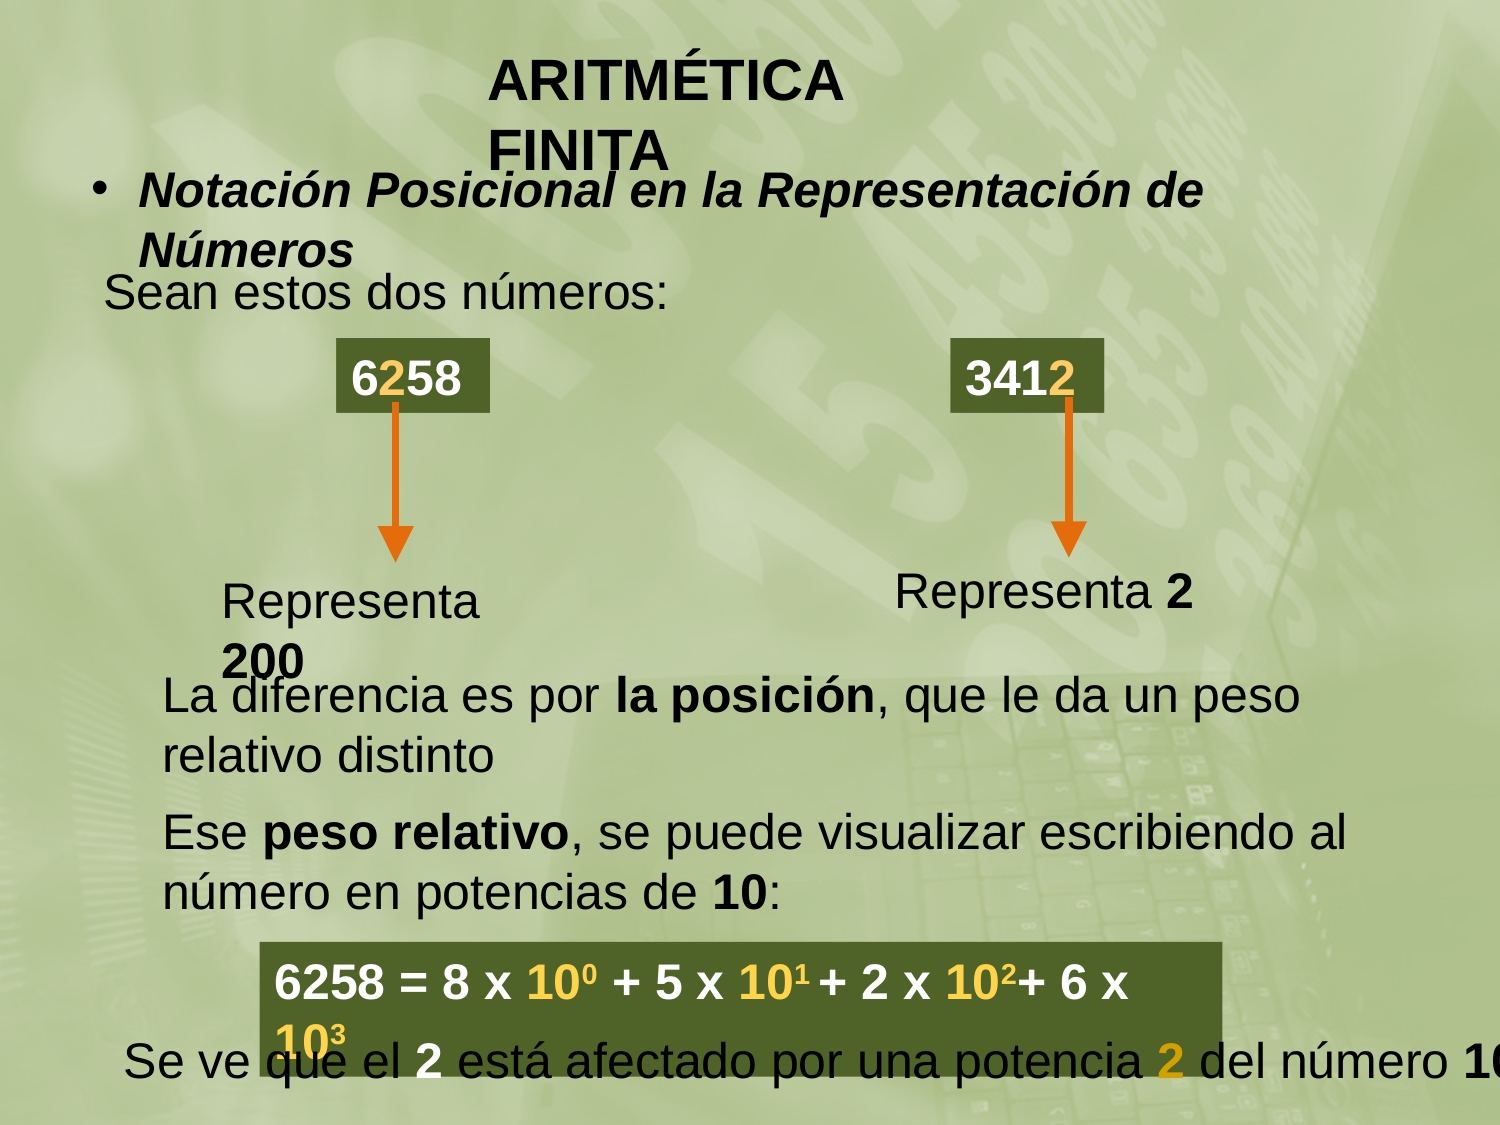

ARITMÉTICA FINITA
Notación Posicional en la Representación de Números

Sean estos dos números:
6258
6258
3412
3412
Representa 2
Representa 200
La diferencia es por la posición, que le da un peso relativo distinto
Ese peso relativo, se puede visualizar escribiendo al número en potencias de 10:
6258 = 8 x 100 + 5 x 101 + 2 x 102+ 6 x 103
Se ve que el 2 está afectado por una potencia 2 del número 10: